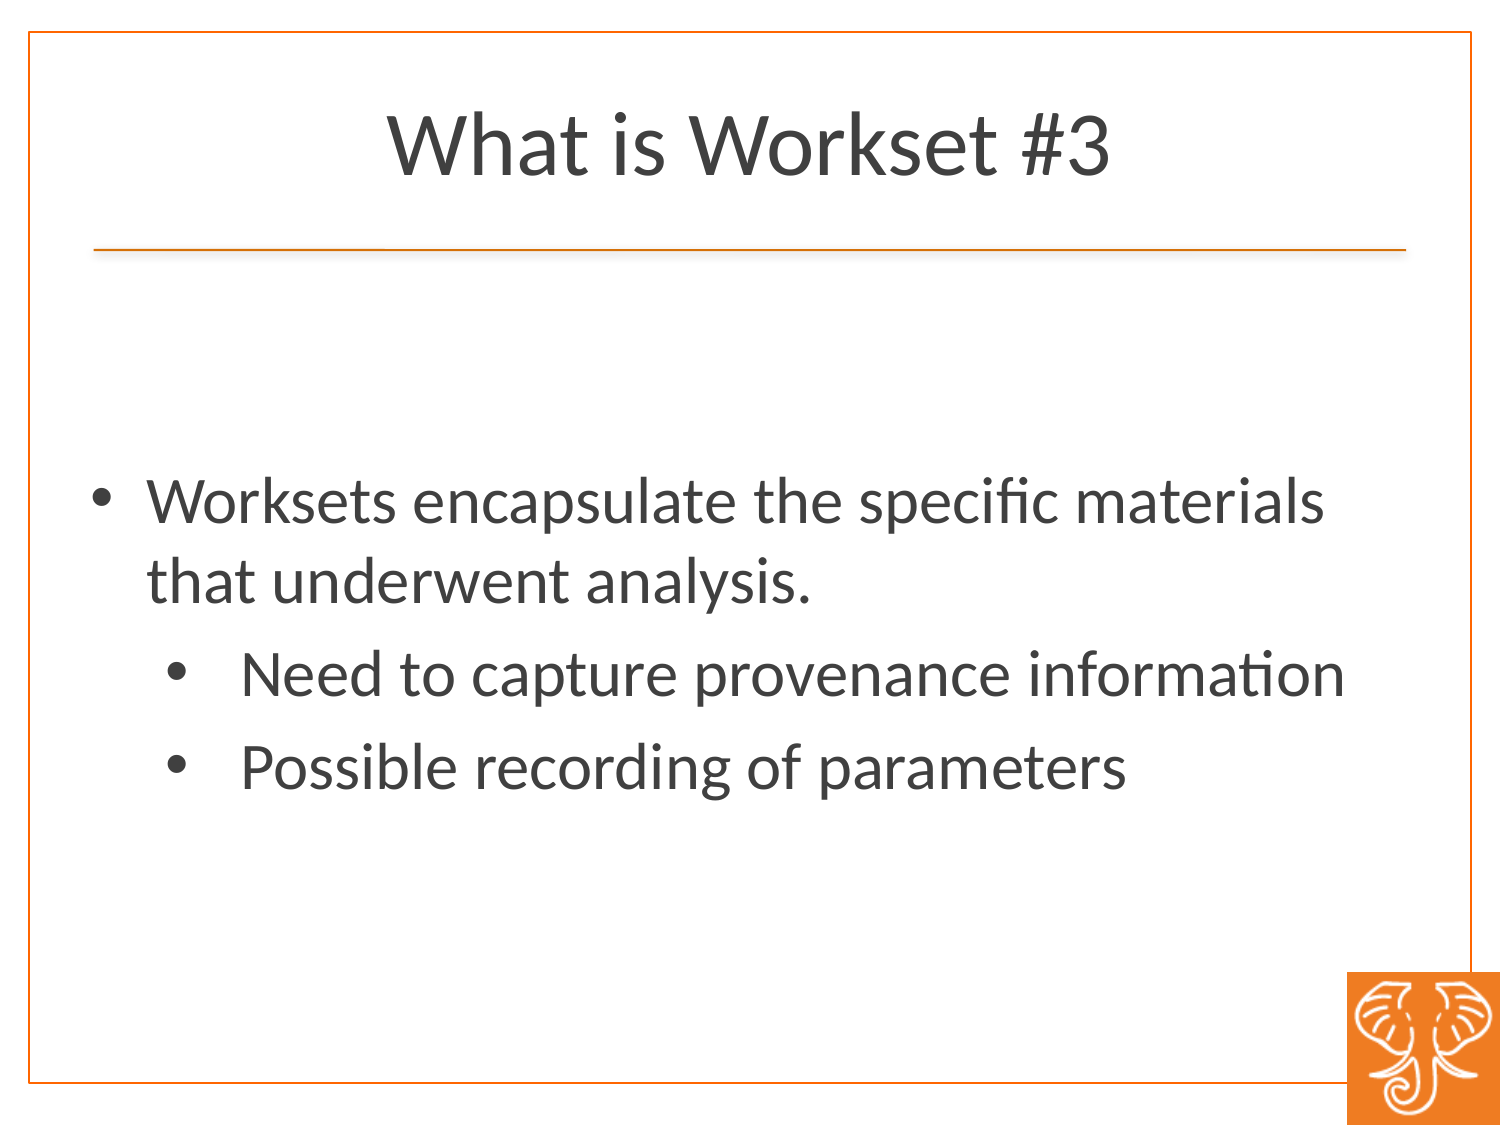

# What is Workset #3

Worksets encapsulate the specific materials that underwent analysis.
Need to capture provenance information
Possible recording of parameters